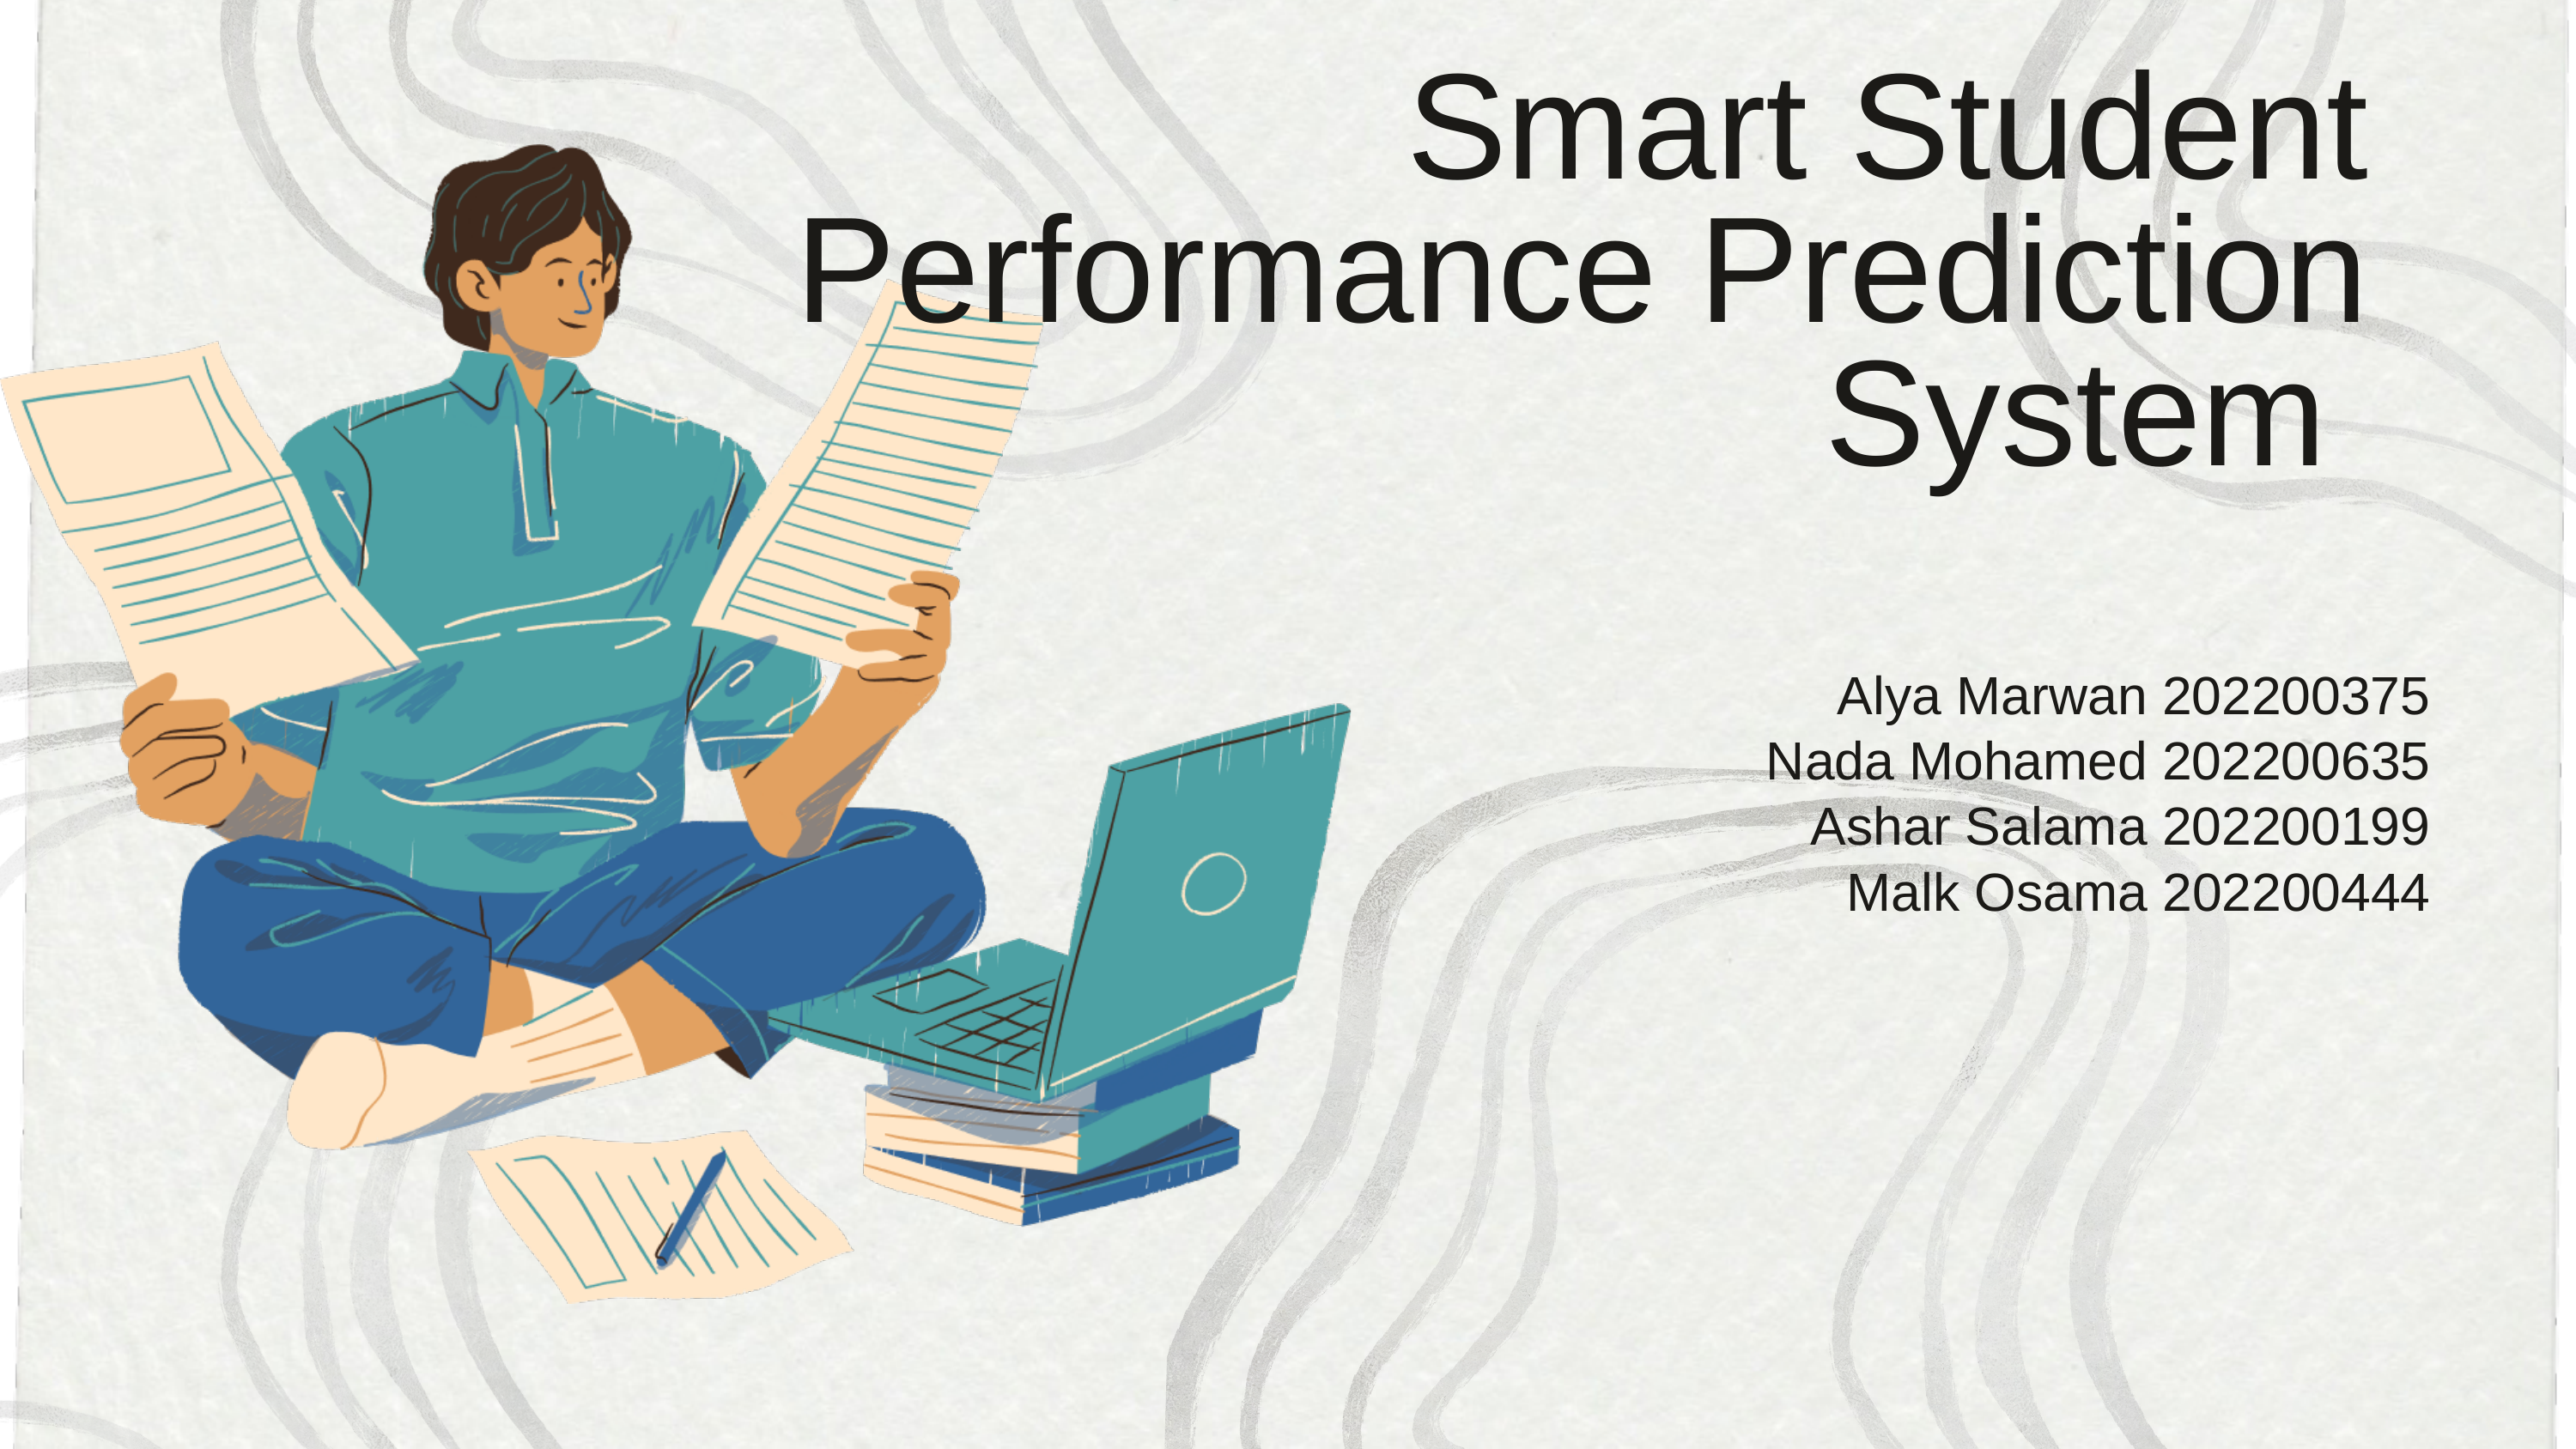

Smart Student Performance Prediction System

Alya Marwan 202200375
Nada Mohamed 202200635
Ashar Salama 202200199
Malk Osama 202200444